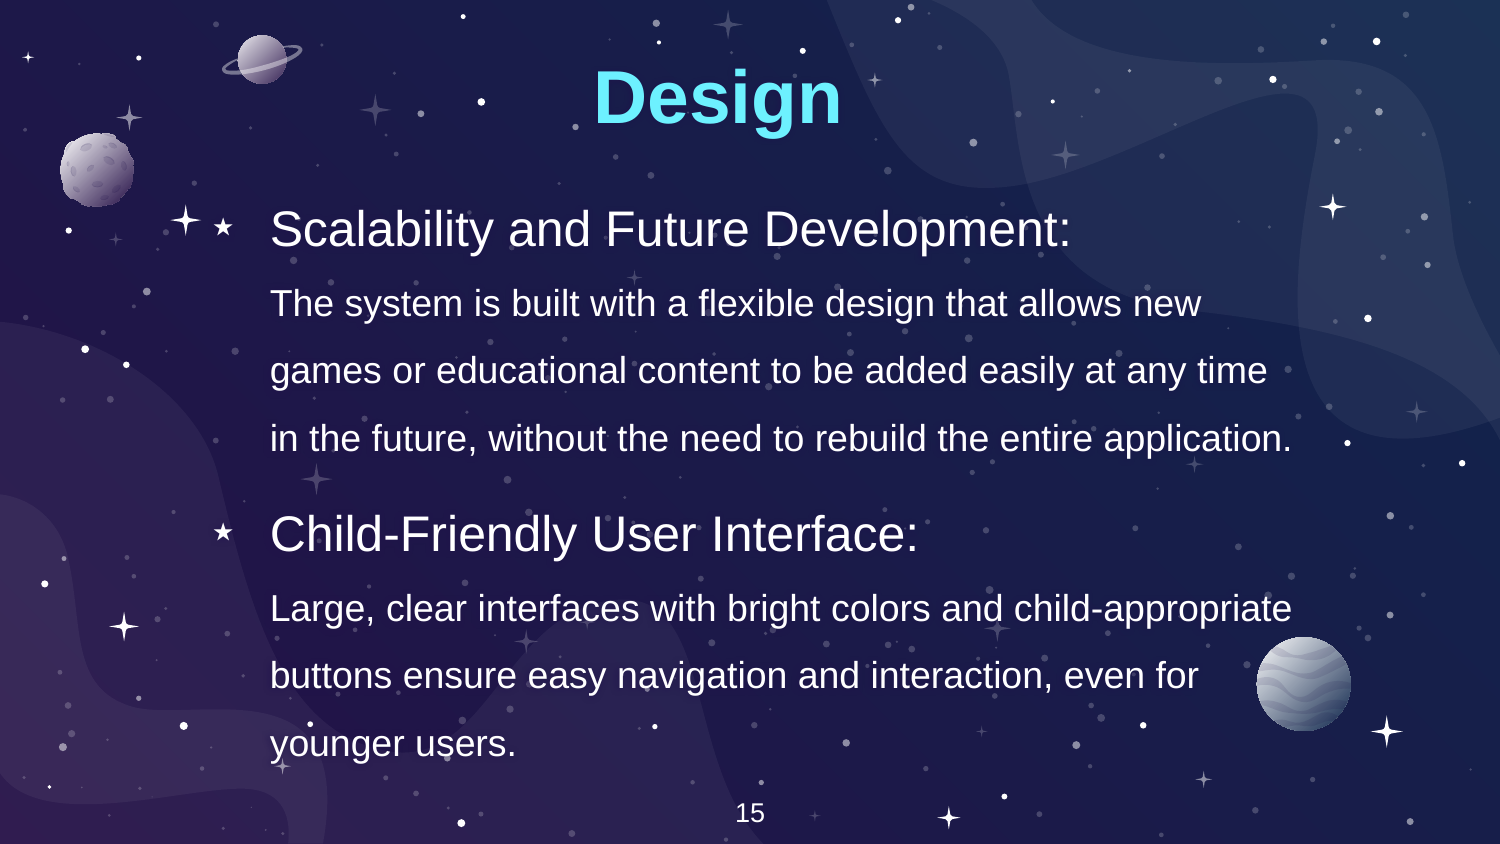

# Design
Scalability and Future Development:
The system is built with a flexible design that allows new games or educational content to be added easily at any time in the future, without the need to rebuild the entire application.
Child-Friendly User Interface:
Large, clear interfaces with bright colors and child-appropriate buttons ensure easy navigation and interaction, even for younger users.
15